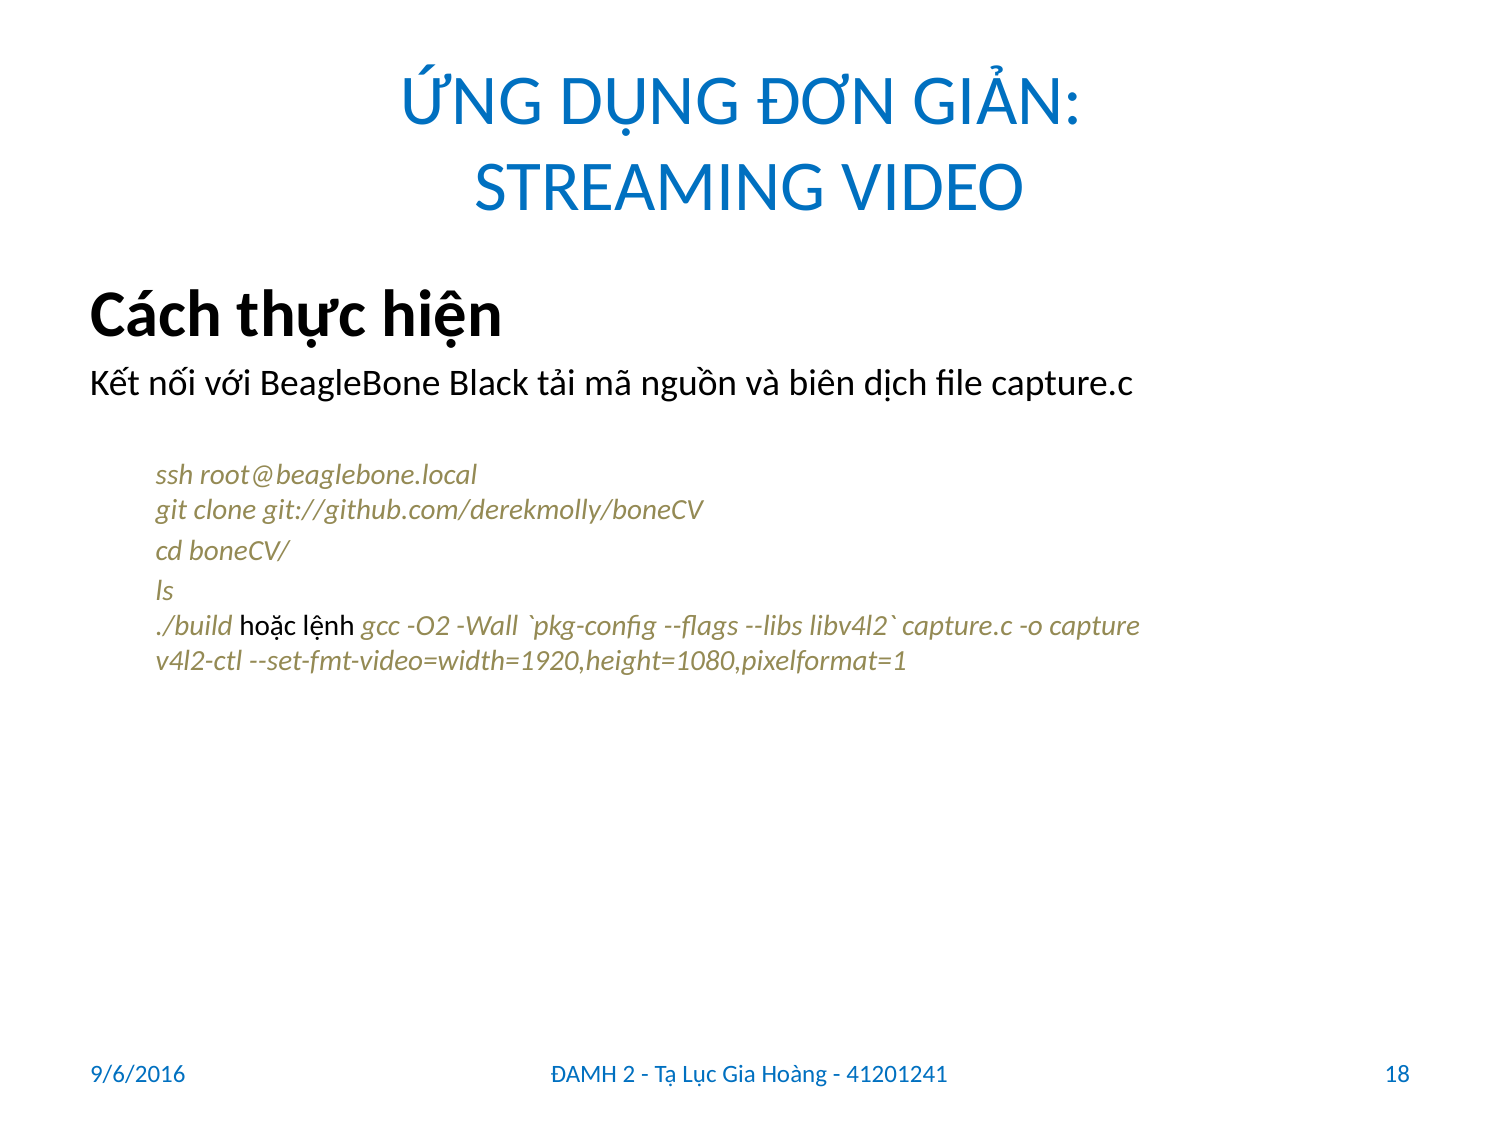

# ỨNG DỤNG ĐƠN GIẢN: STREAMING VIDEO
Cách thực hiện
Kết nối với BeagleBone Black tải mã nguồn và biên dịch file capture.c

ssh root@beaglebone.local
git clone git://github.com/derekmolly/boneCV
cd boneCV/
ls
./build hoặc lệnh gcc -O2 -Wall `pkg-config --flags --libs libv4l2` capture.c -o capture
v4l2-ctl --set-fmt-video=width=1920,height=1080,pixelformat=1

9/6/2016
ĐAMH 2 - Tạ Lục Gia Hoàng - 41201241
18